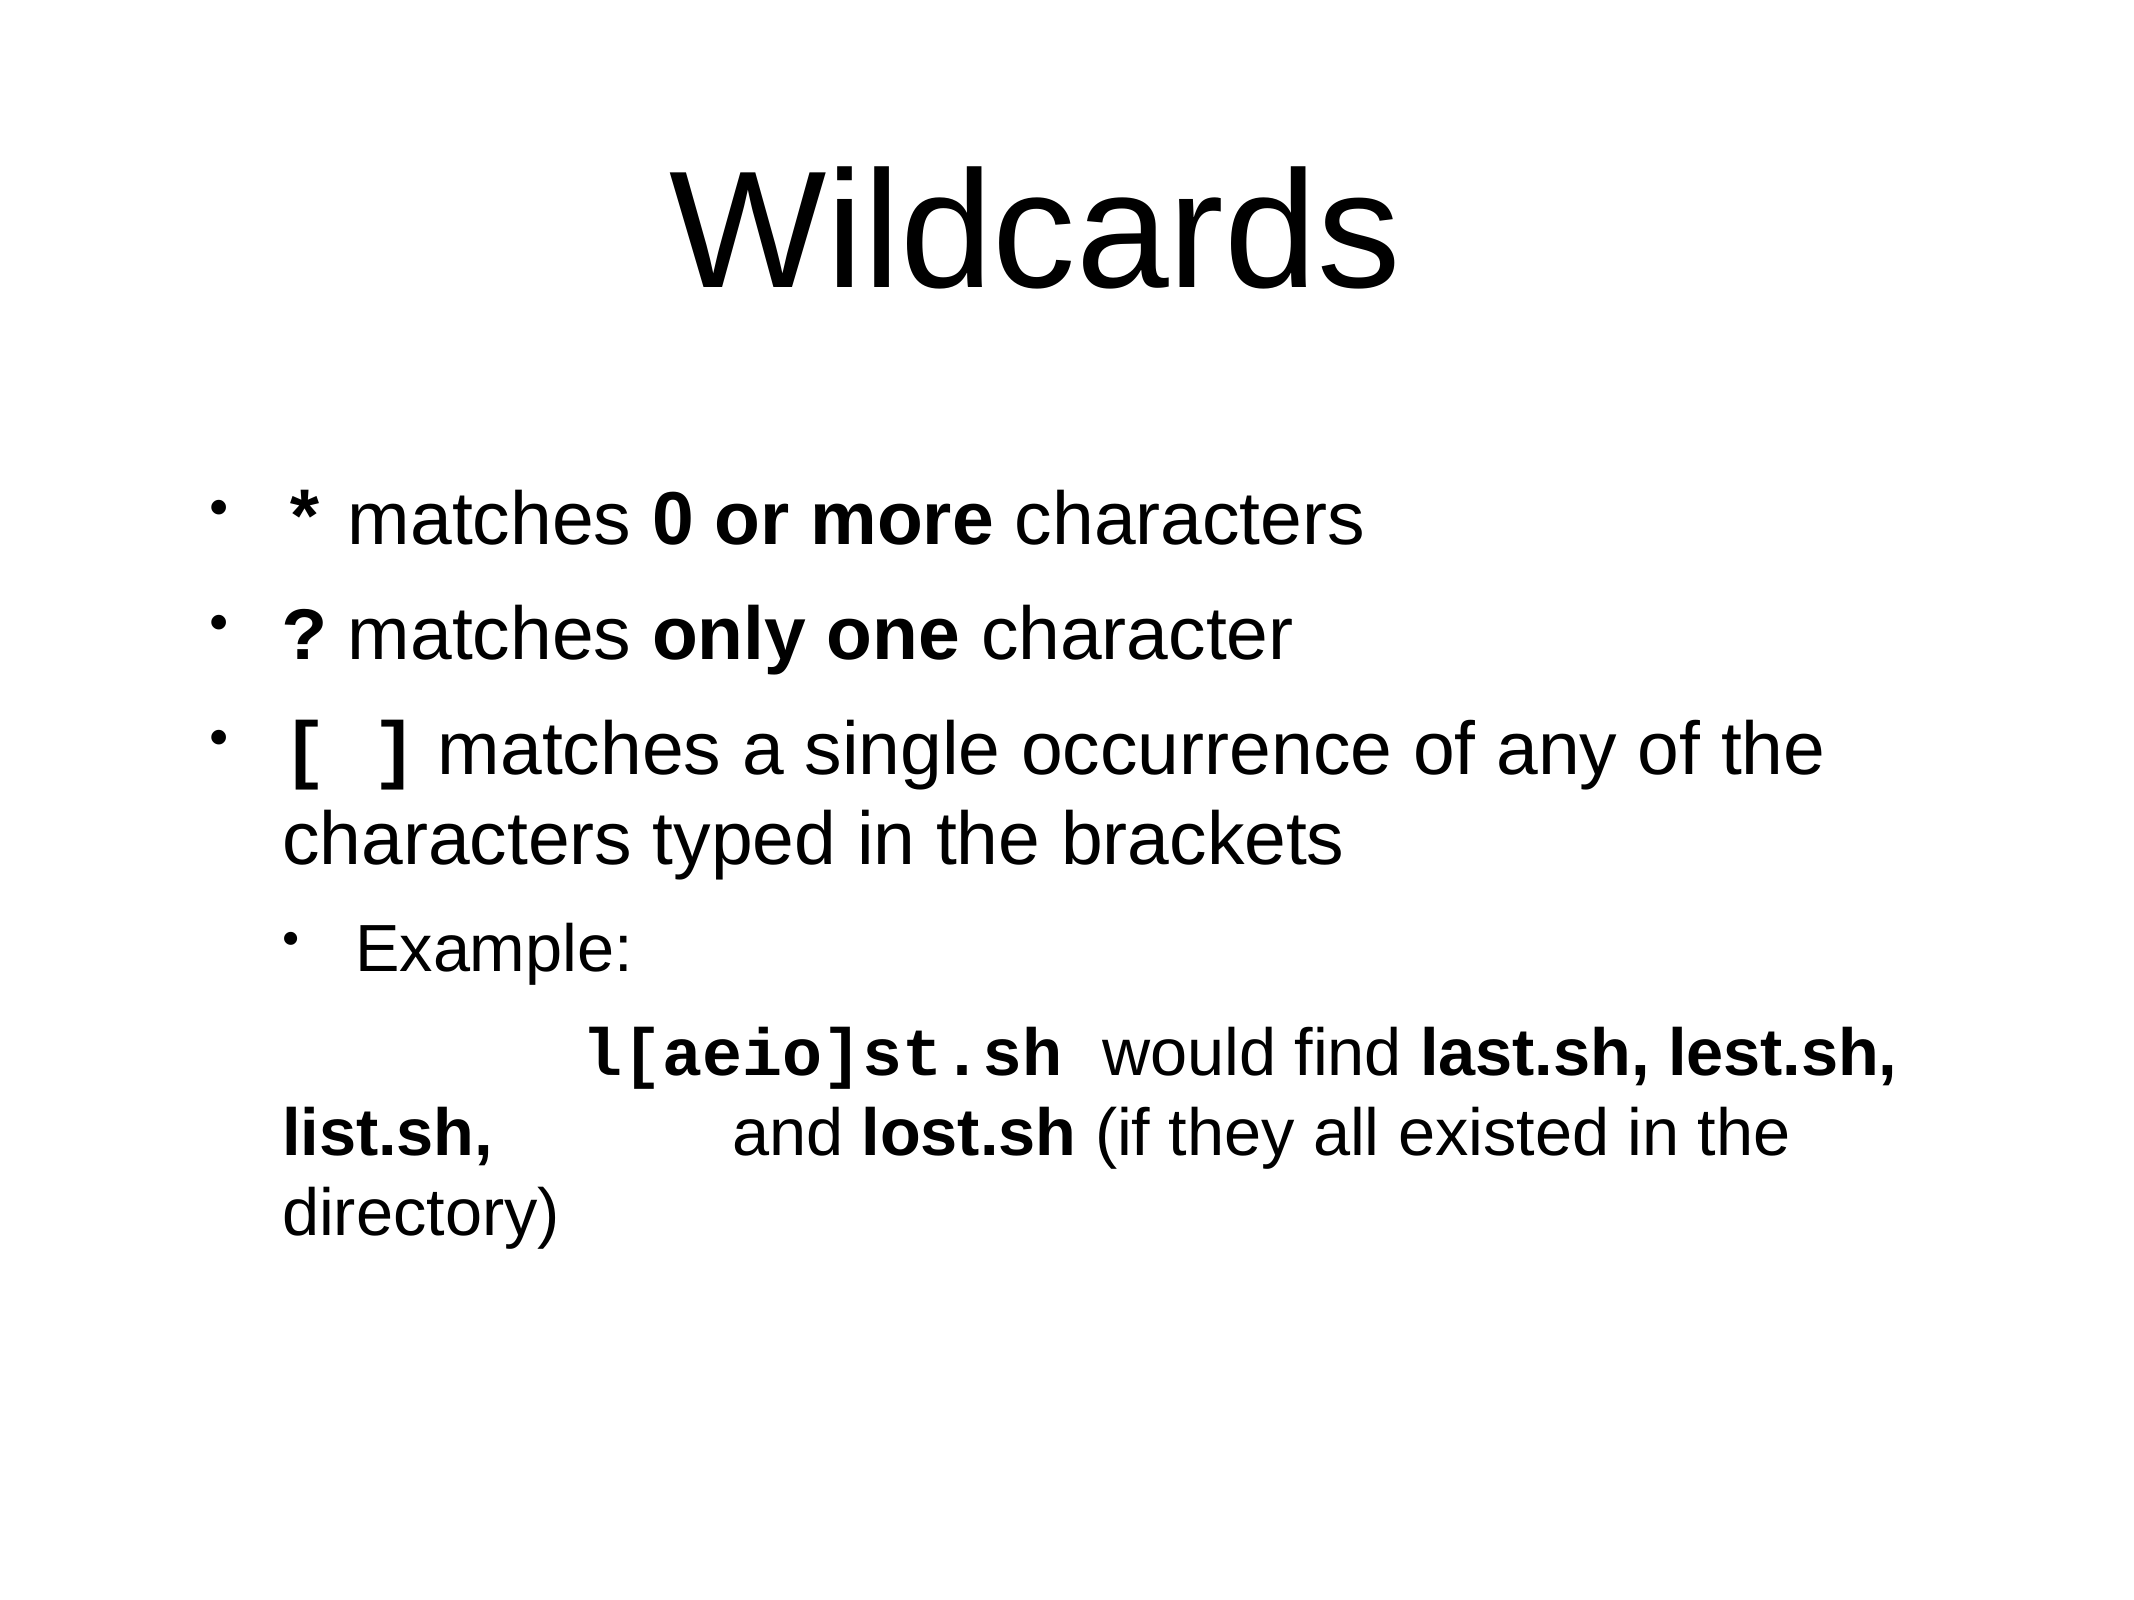

Wildcards
* matches 0 or more characters
? matches only one character
[ ] matches a single occurrence of any of the characters typed in the brackets
Example:
		l[aeio]st.sh would find last.sh, lest.sh, list.sh, 		and lost.sh (if they all existed in the directory)